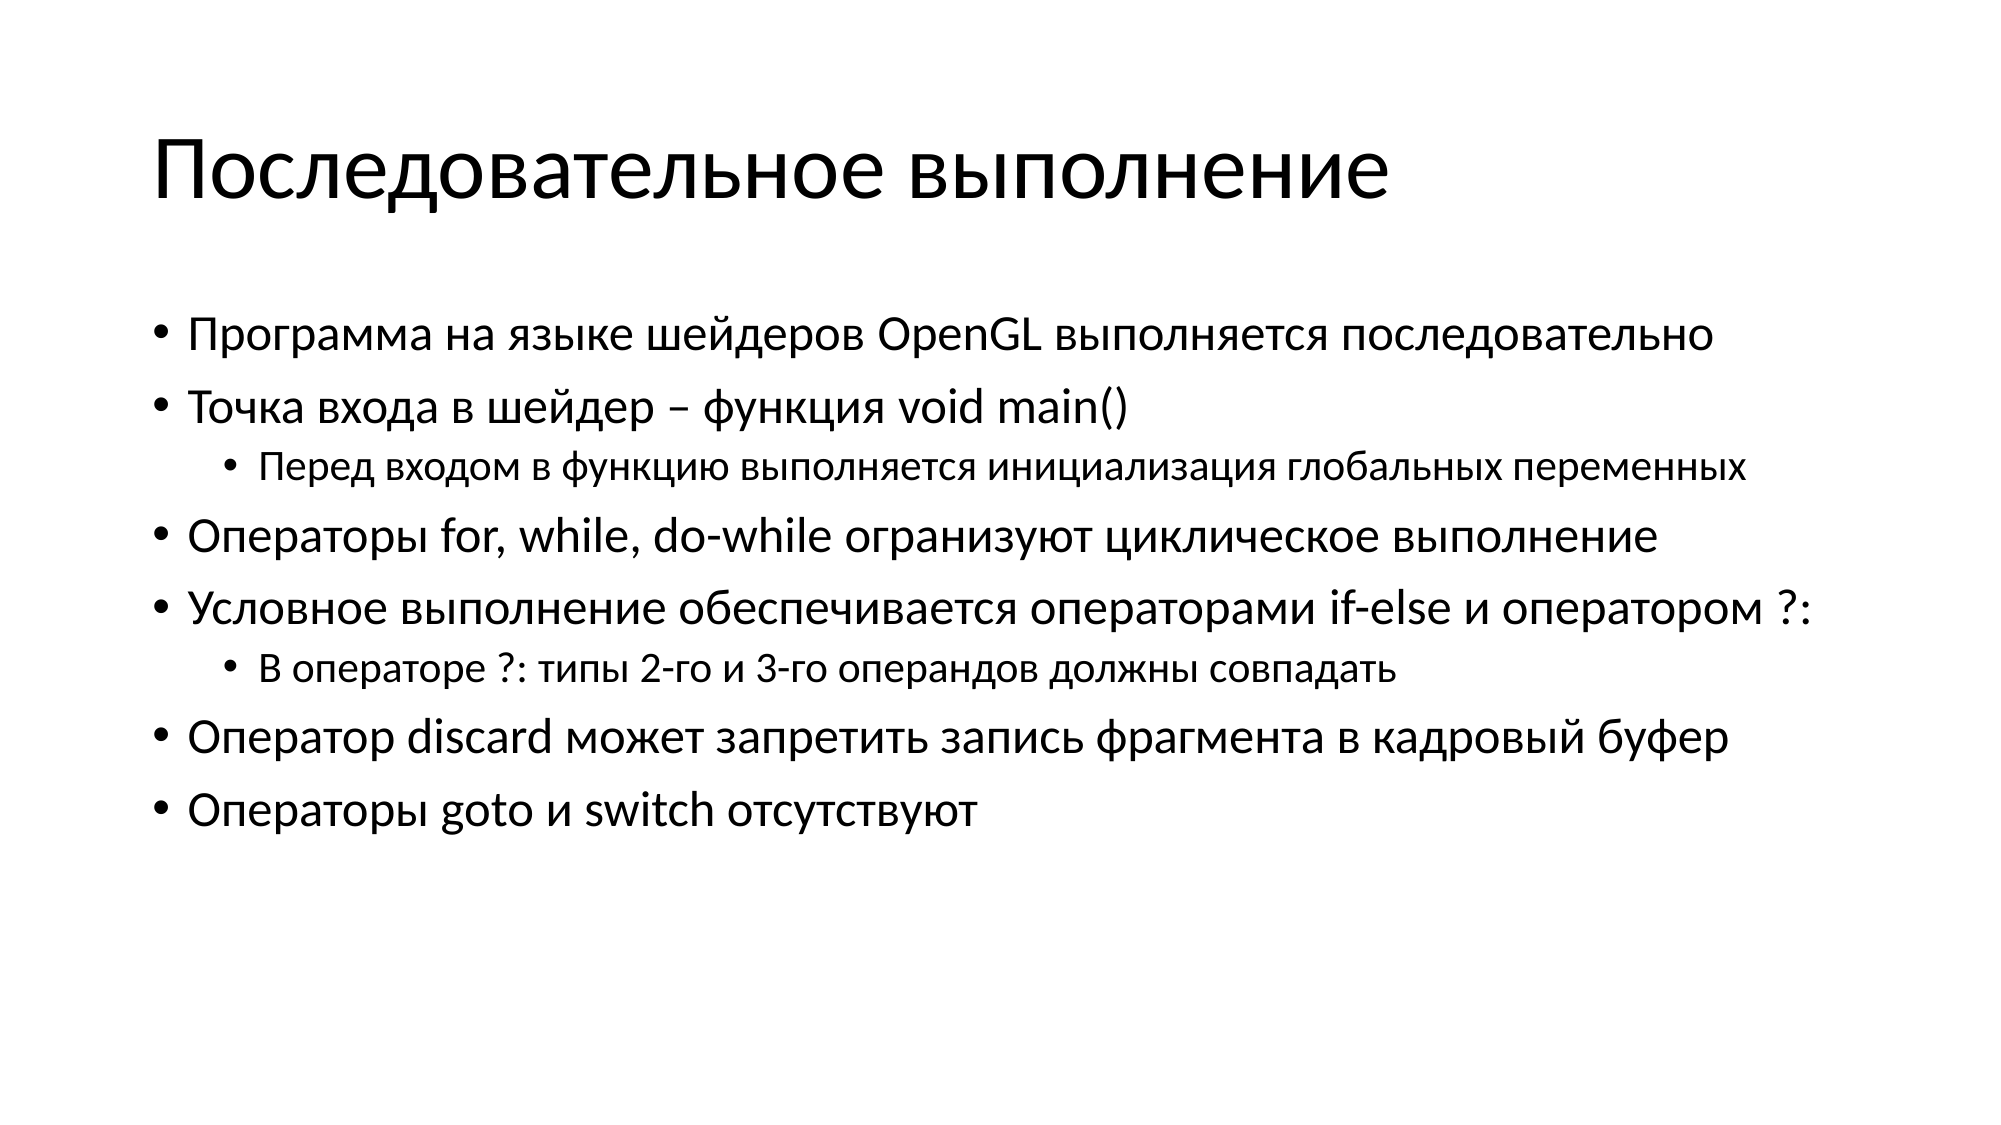

# Последовательное выполнение
Программа на языке шейдеров OpenGL выполняется последовательно
Точка входа в шейдер – функция void main()
Перед входом в функцию выполняется инициализация глобальных переменных
Операторы for, while, do-while огранизуют циклическое выполнение
Условное выполнение обеспечивается операторами if-else и оператором ?:
В операторе ?: типы 2-го и 3-го операндов должны совпадать
Оператор discard может запретить запись фрагмента в кадровый буфер
Операторы goto и switch отсутствуют